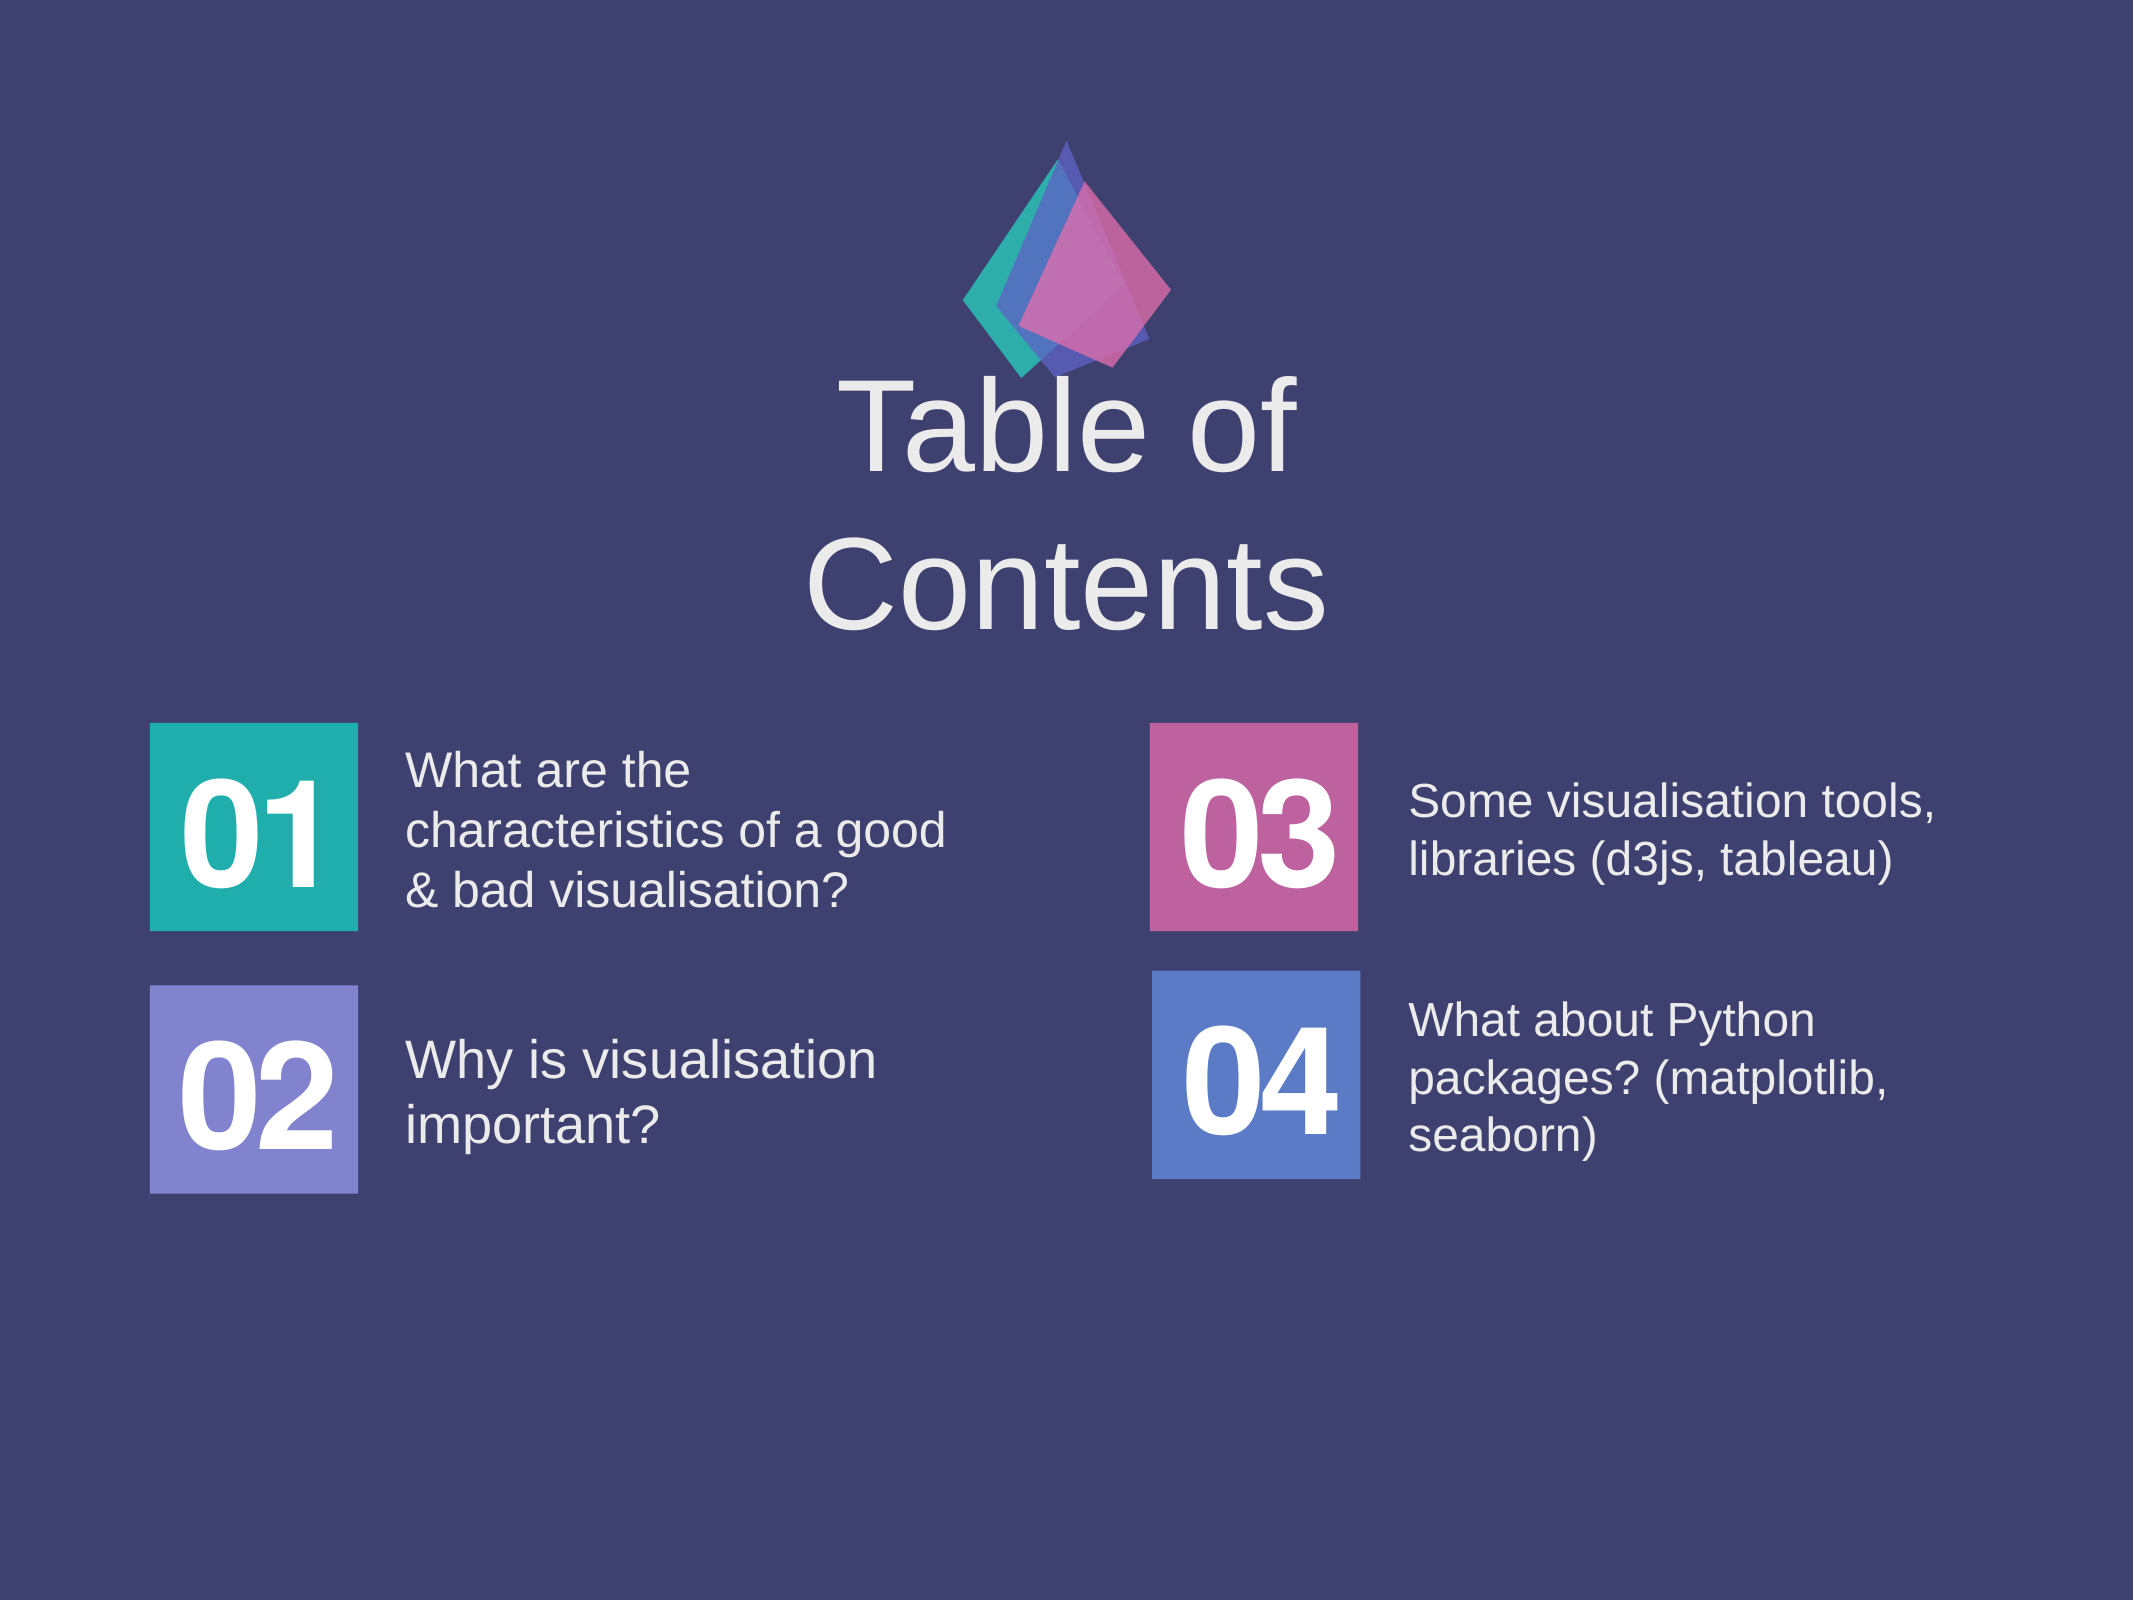

Table of Contents
What are the characteristics of a good & bad visualisation?
01
03
Some visualisation tools, libraries (d3js, tableau)
What about Python packages? (matplotlib, seaborn)
04
02
Why is visualisation important?